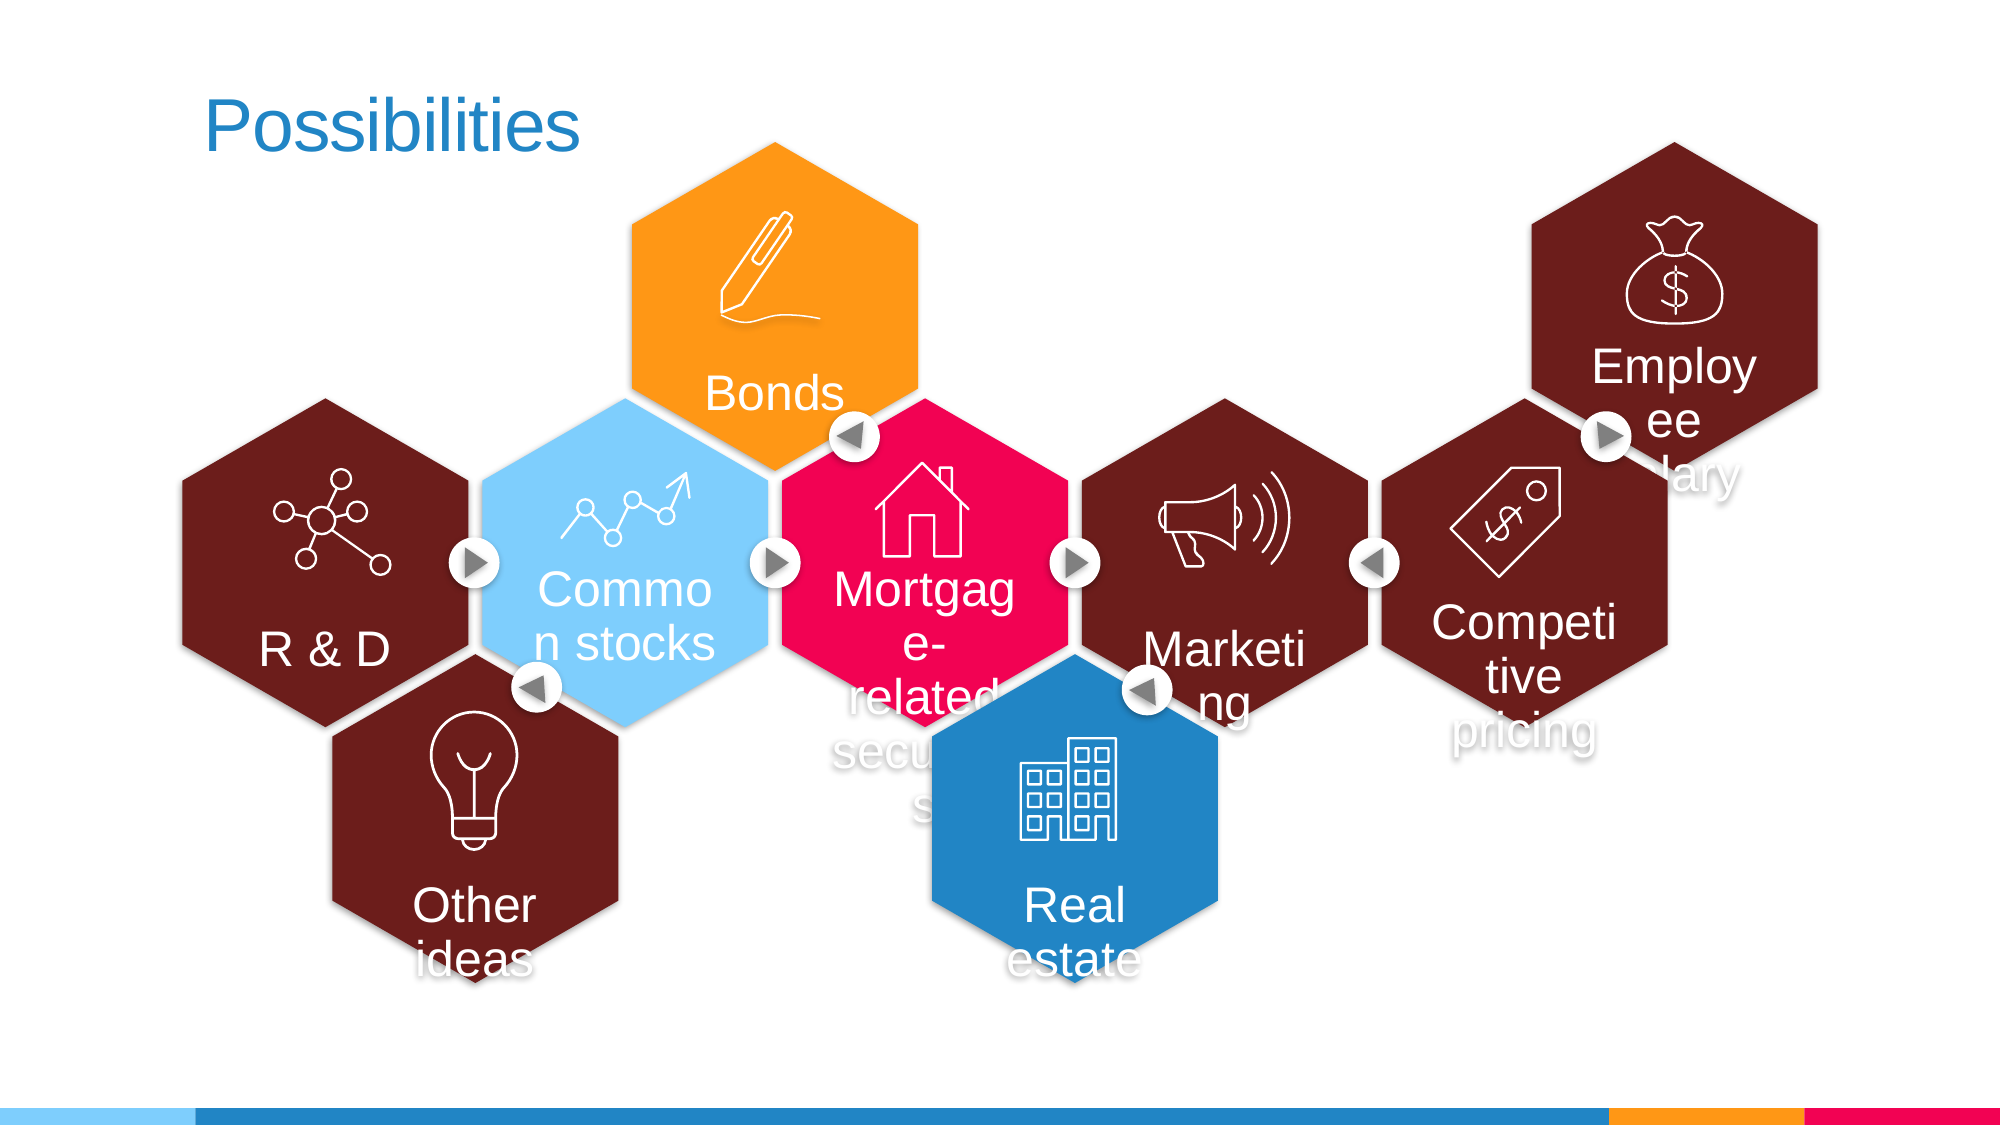

# Possibilities

Bonds

Employee salary

R & D
Common stocks

Marketing
Mortgage-related securities

Competitive pricing

Other ideas

Real estate